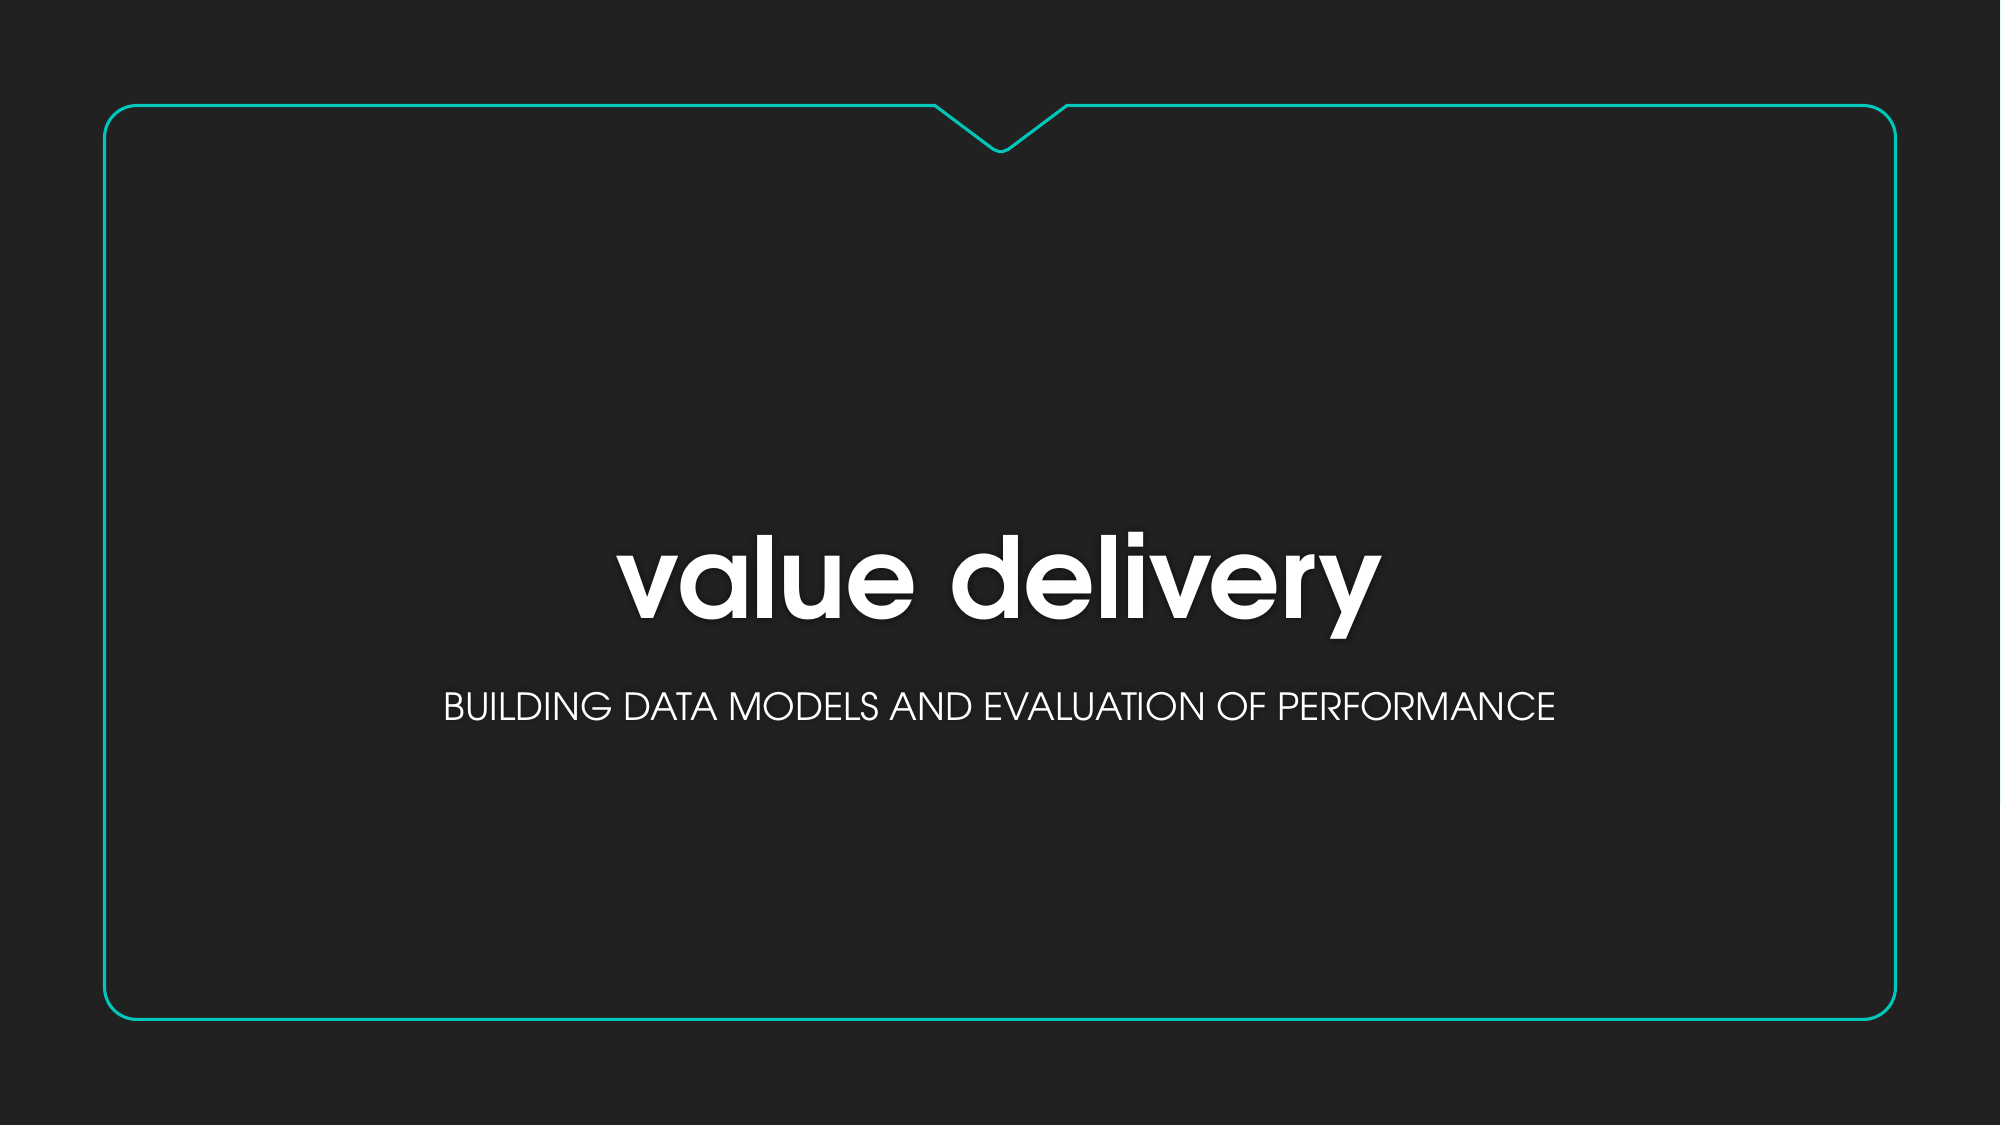

# value delivery
BUILDING DATA MODELS AND EVALUATION OF PERFORMANCE